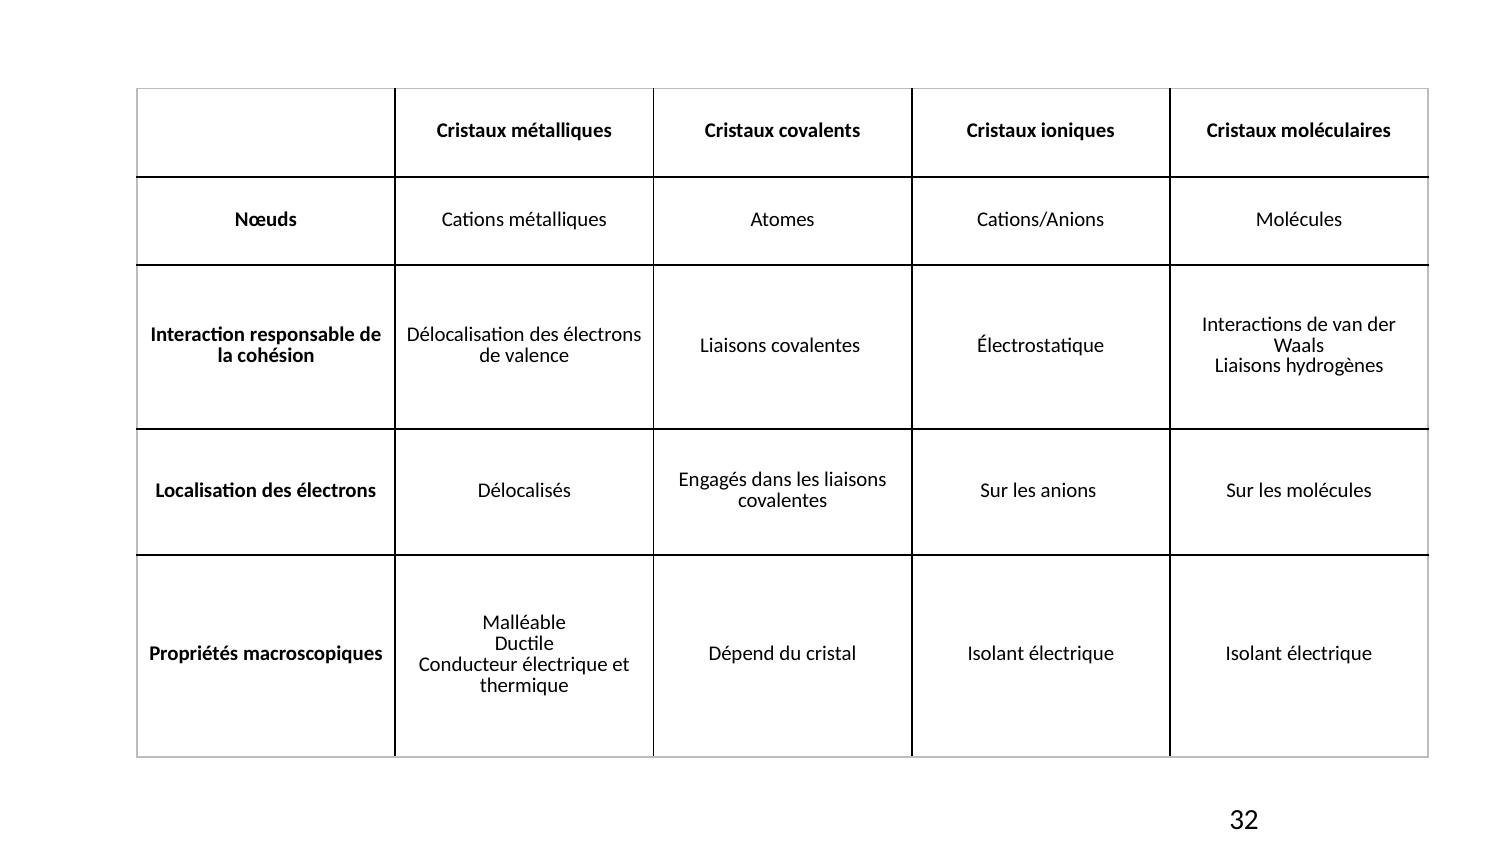

|  | Cristaux métalliques | Cristaux covalents | Cristaux ioniques | Cristaux moléculaires |
| --- | --- | --- | --- | --- |
| Nœuds | Cations métalliques | Atomes | Cations/Anions | Molécules |
| Interaction responsable de la cohésion | Délocalisation des électrons de valence | Liaisons covalentes | Électrostatique | Interactions de van der Waals Liaisons hydrogènes |
| Localisation des électrons | Délocalisés | Engagés dans les liaisons covalentes | Sur les anions | Sur les molécules |
| Propriétés macroscopiques | Malléable Ductile Conducteur électrique et thermique | Dépend du cristal | Isolant électrique | Isolant électrique |
32